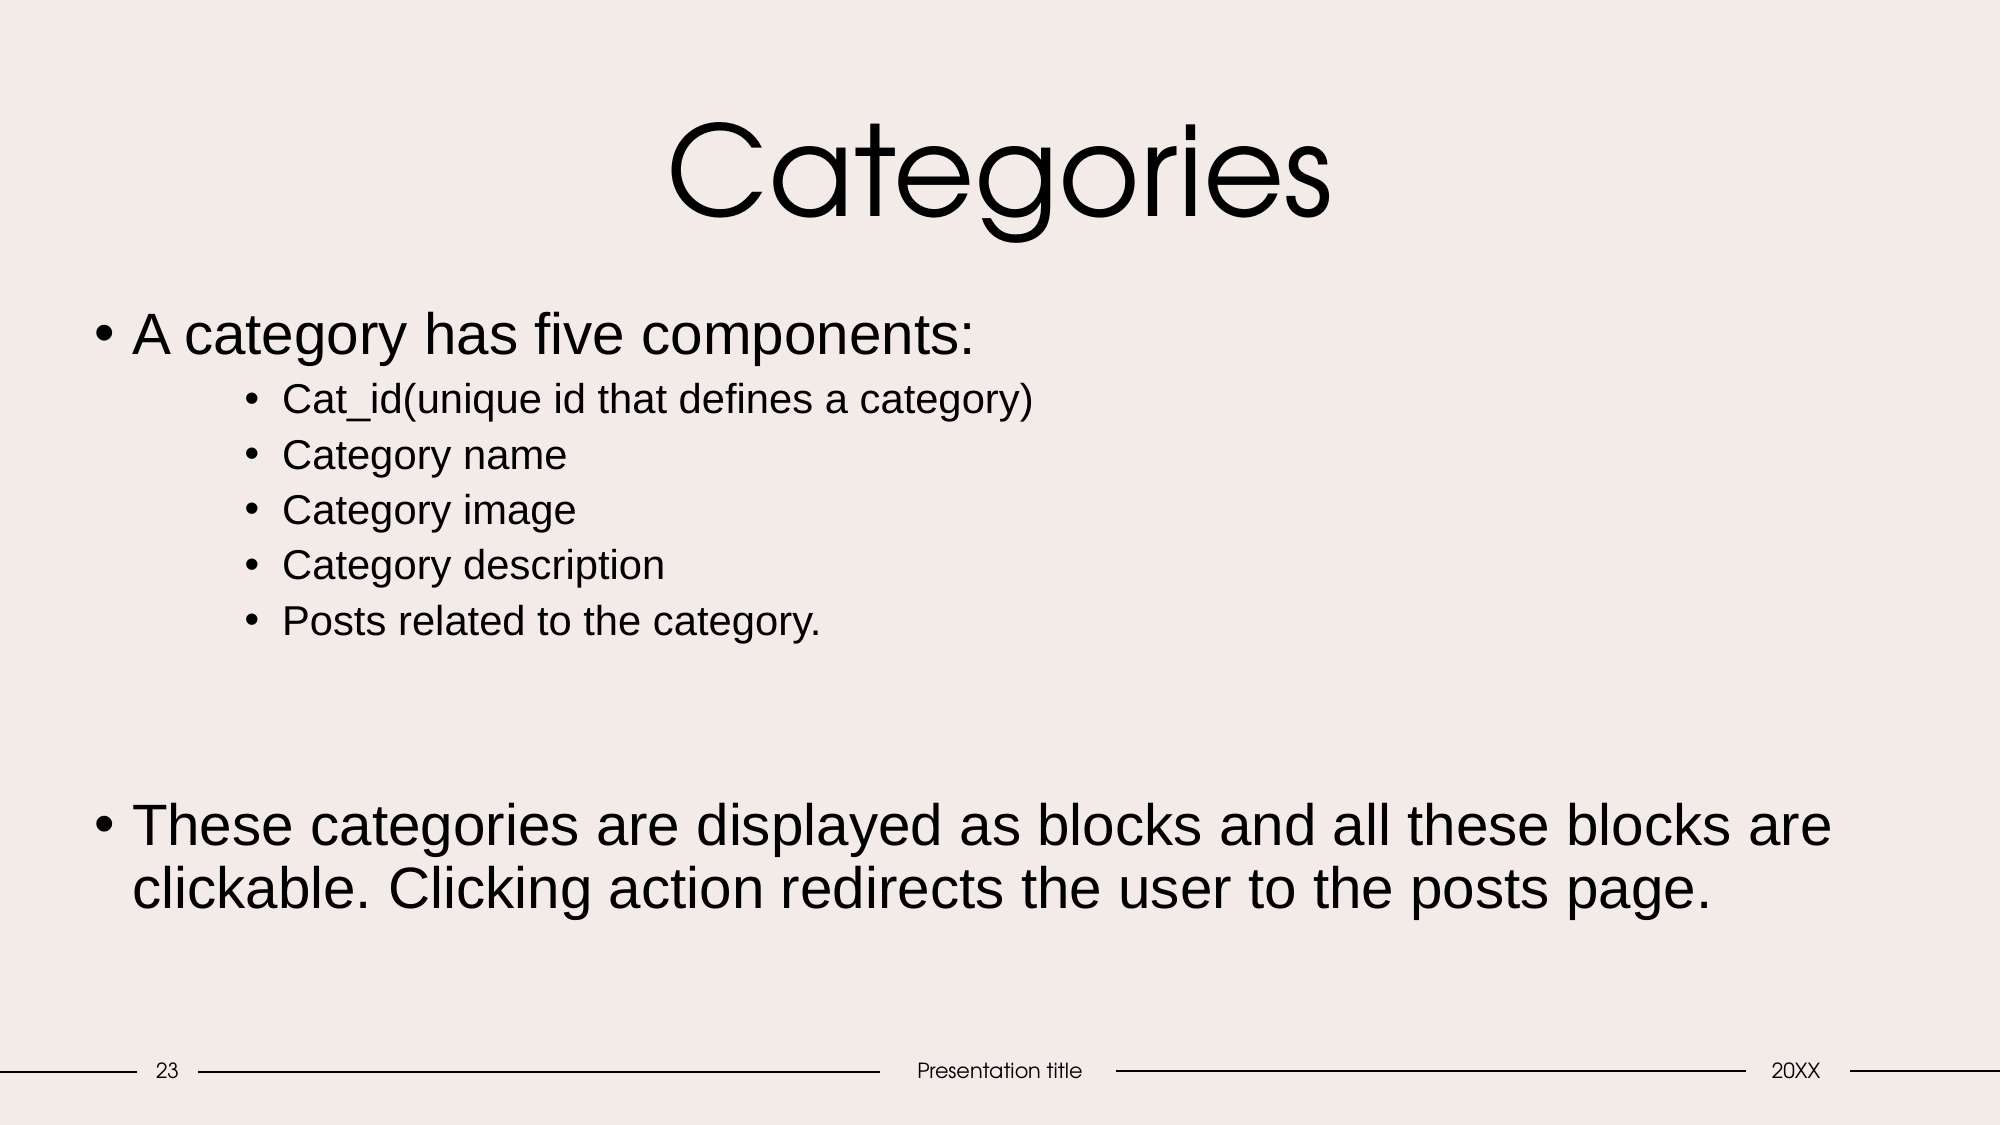

# Categories
A category has five components:
Cat_id(unique id that defines a category)
Category name
Category image
Category description
Posts related to the category.

These categories are displayed as blocks and all these blocks are clickable. Clicking action redirects the user to the posts page.
23
Presentation title
20XX